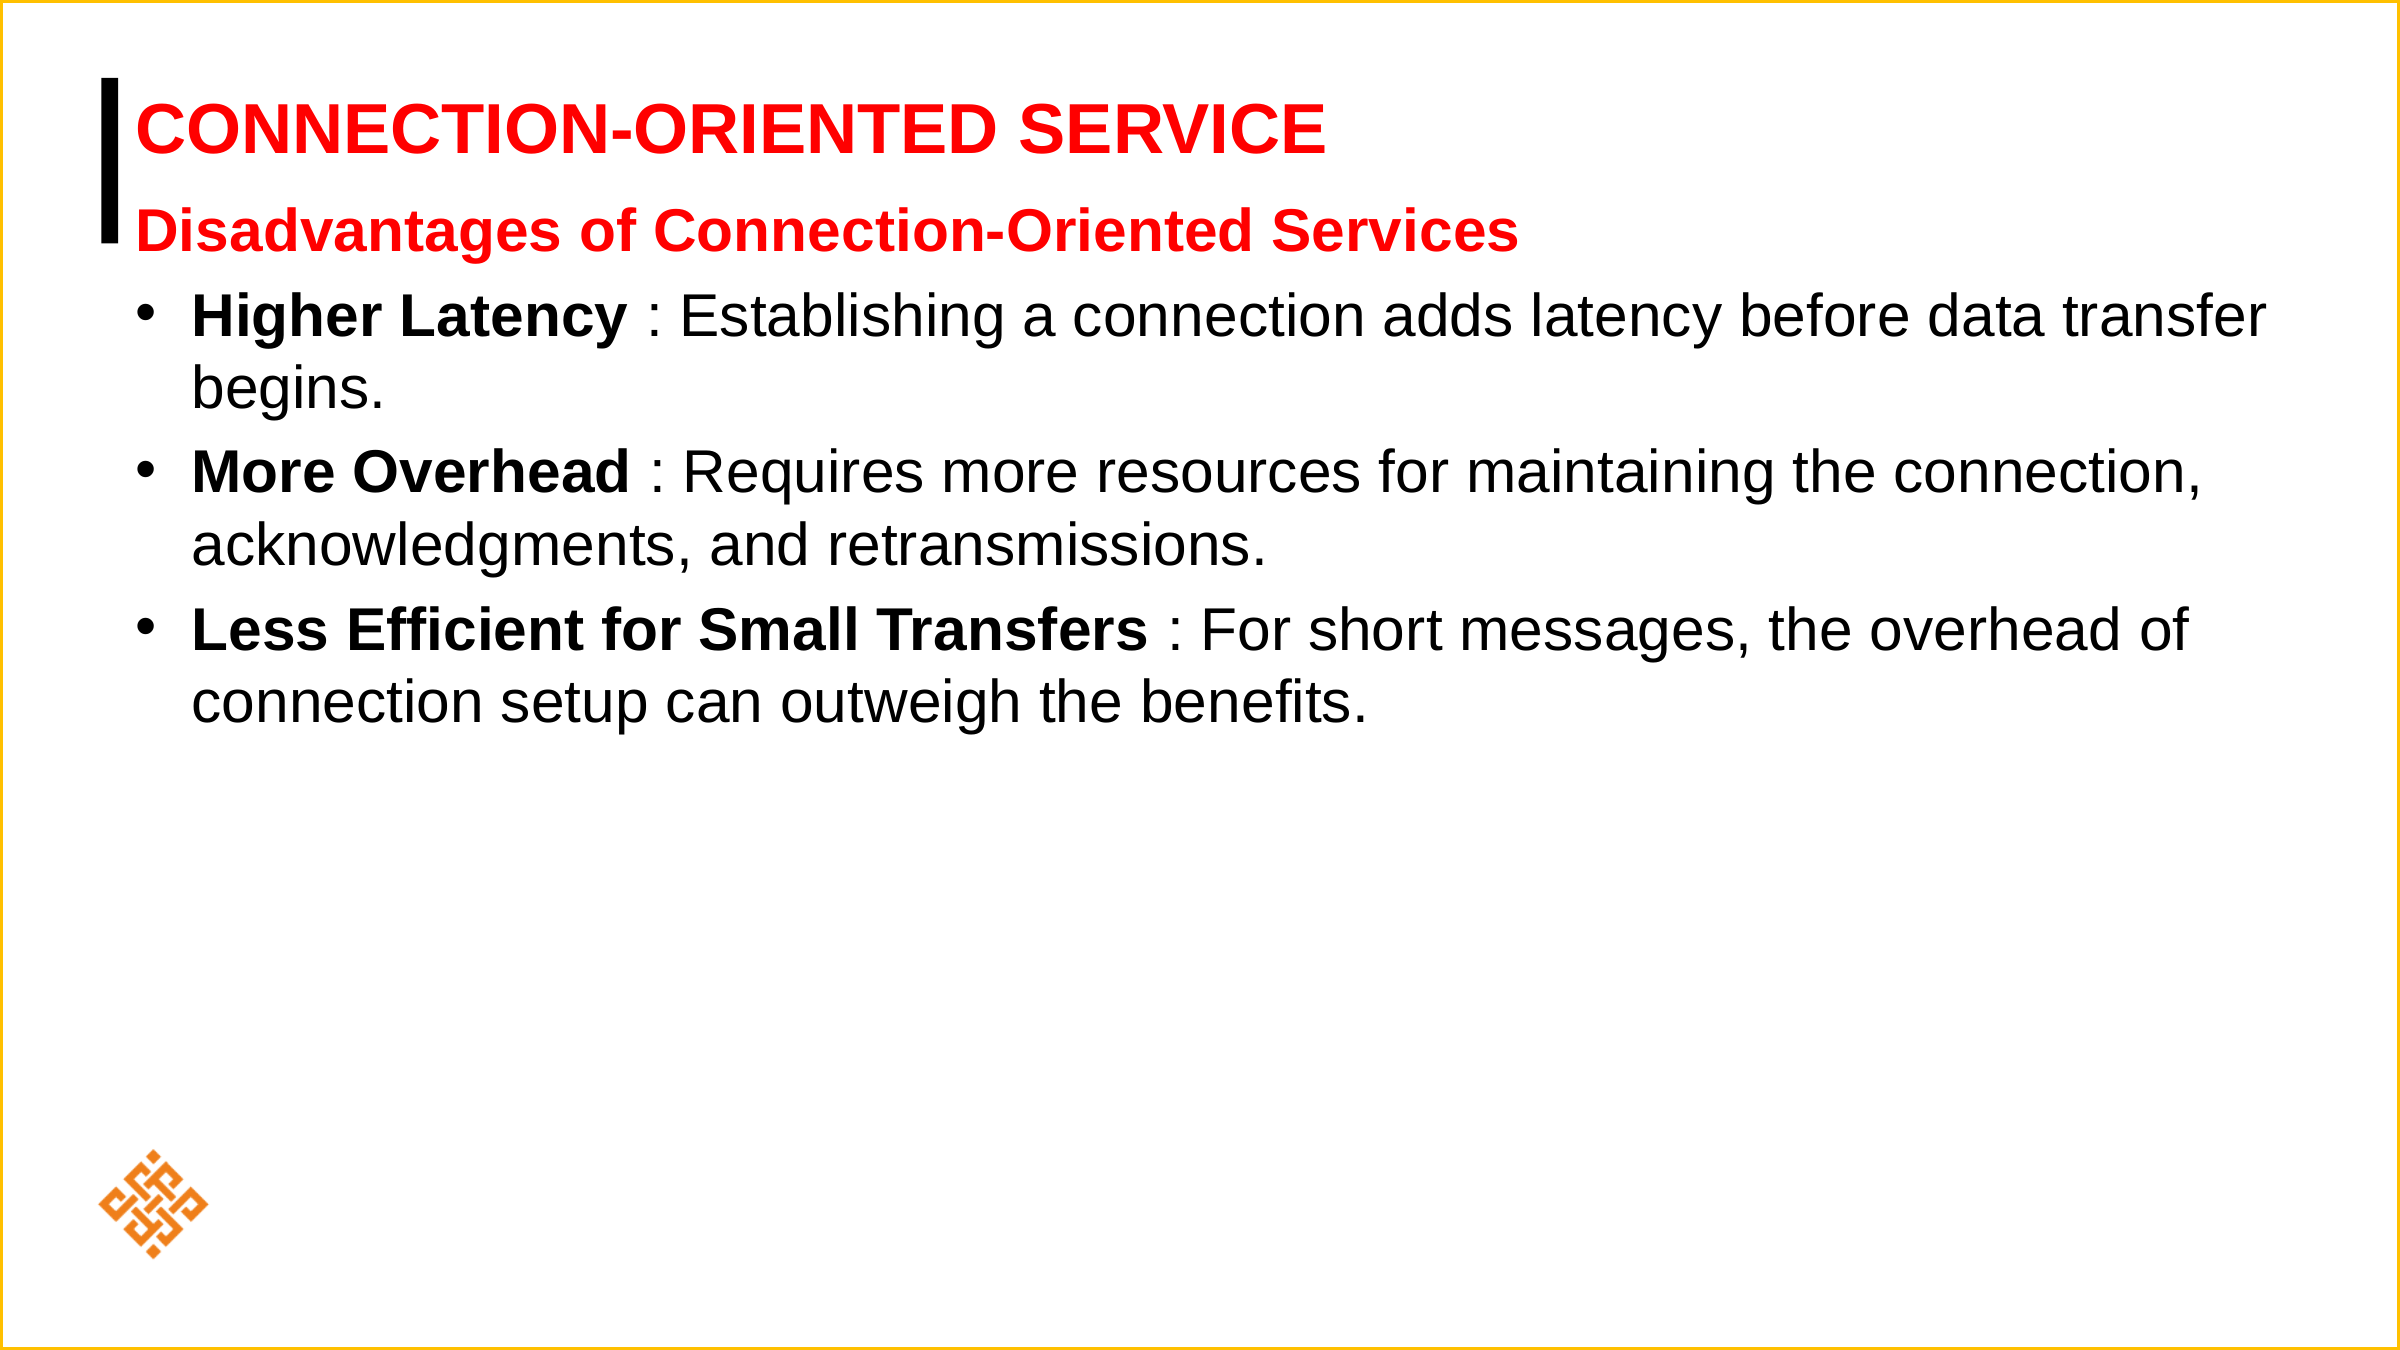

# Connection-Oriented Service
Disadvantages of Connection-Oriented Services
Higher Latency : Establishing a connection adds latency before data transfer begins.
More Overhead : Requires more resources for maintaining the connection, acknowledgments, and retransmissions.
Less Efficient for Small Transfers : For short messages, the overhead of connection setup can outweigh the benefits.